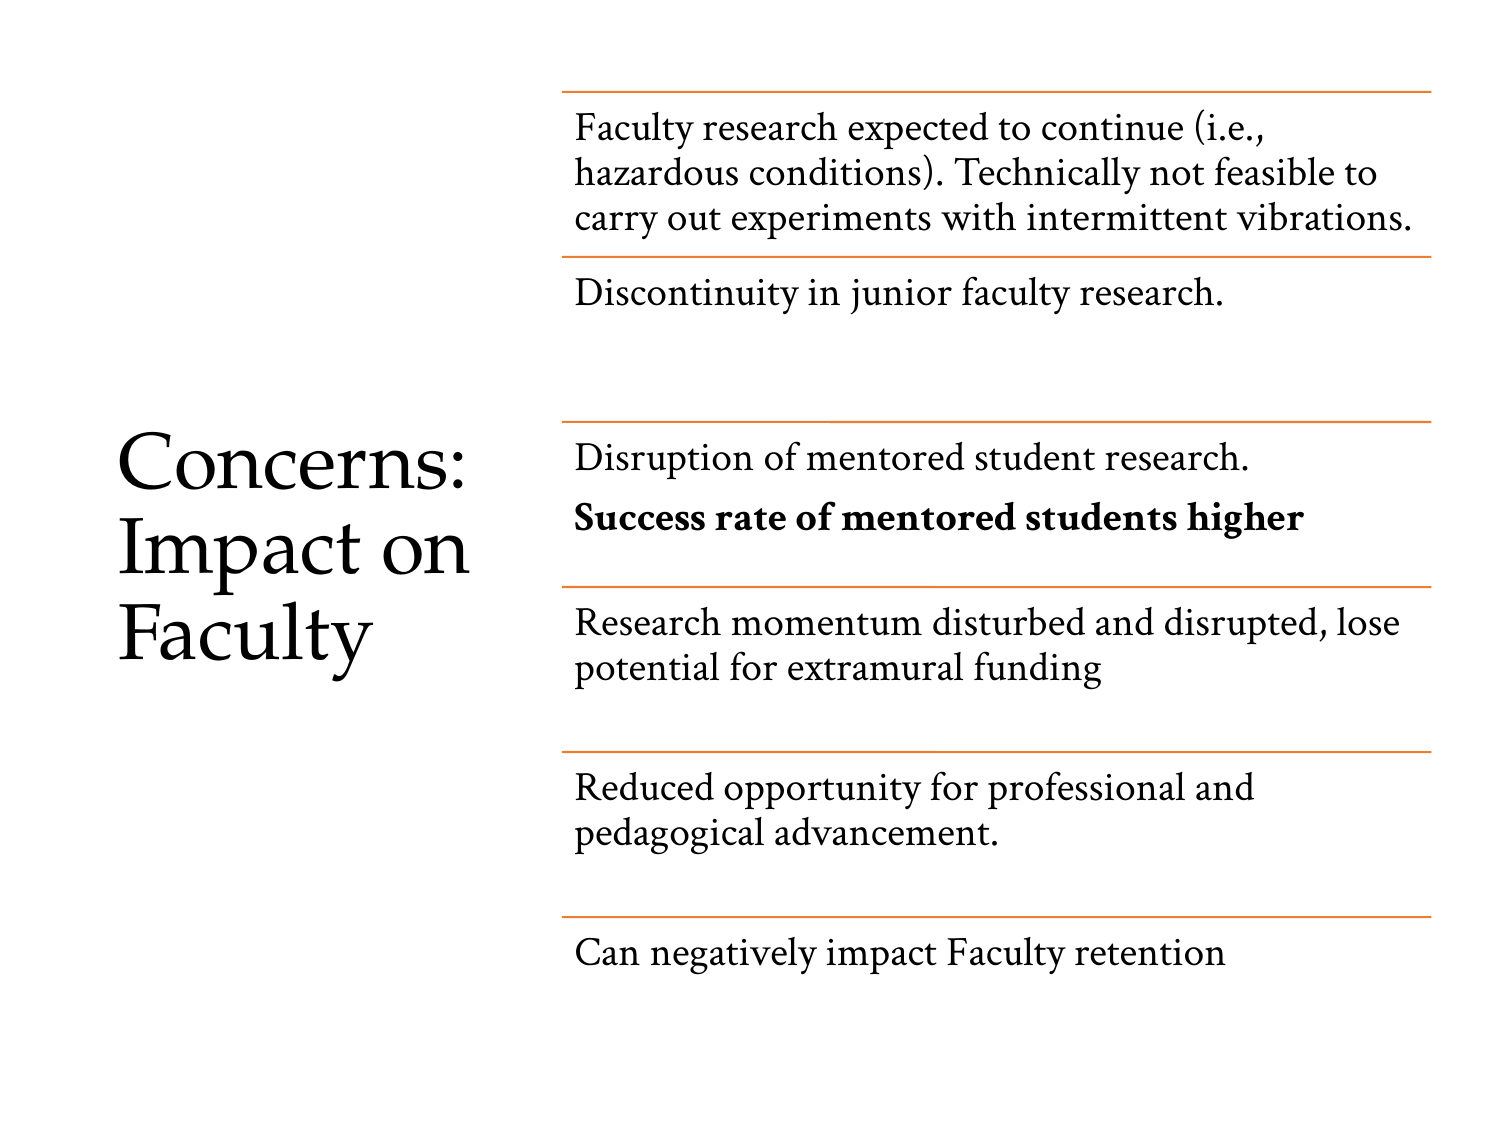

# Concerns: Impact on Faculty
Faculty research expected to continue (i.e., hazardous conditions). Technically not feasible to carry out experiments with intermittent vibrations.
Discontinuity in junior faculty research.
Disruption of mentored student research.
Success rate of mentored students higher
Research momentum disturbed and disrupted, lose potential for extramural funding
Reduced opportunity for professional and pedagogical advancement.
Can negatively impact Faculty retention